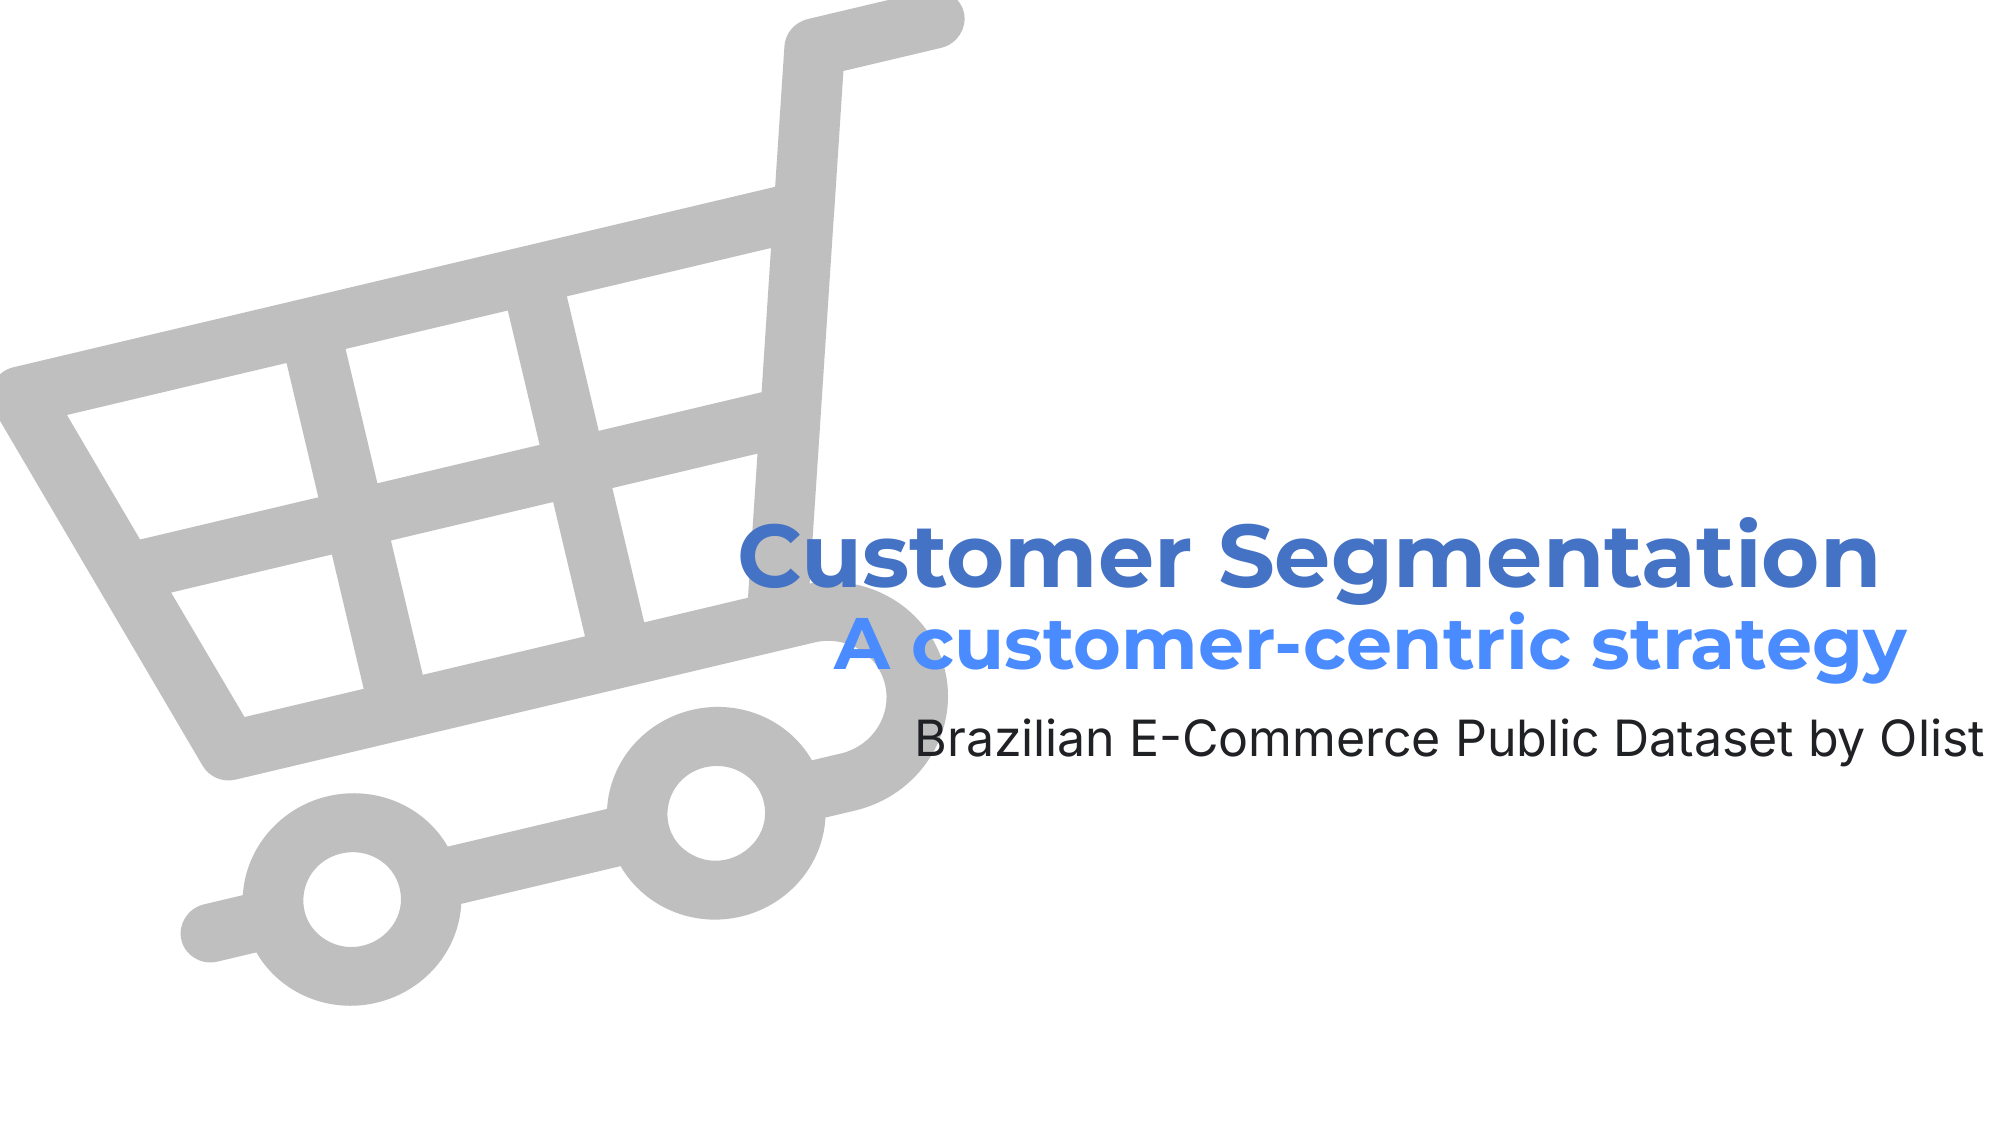

# Customer Segmentation A customer-centric strategy
Brazilian E-Commerce Public Dataset by Olist